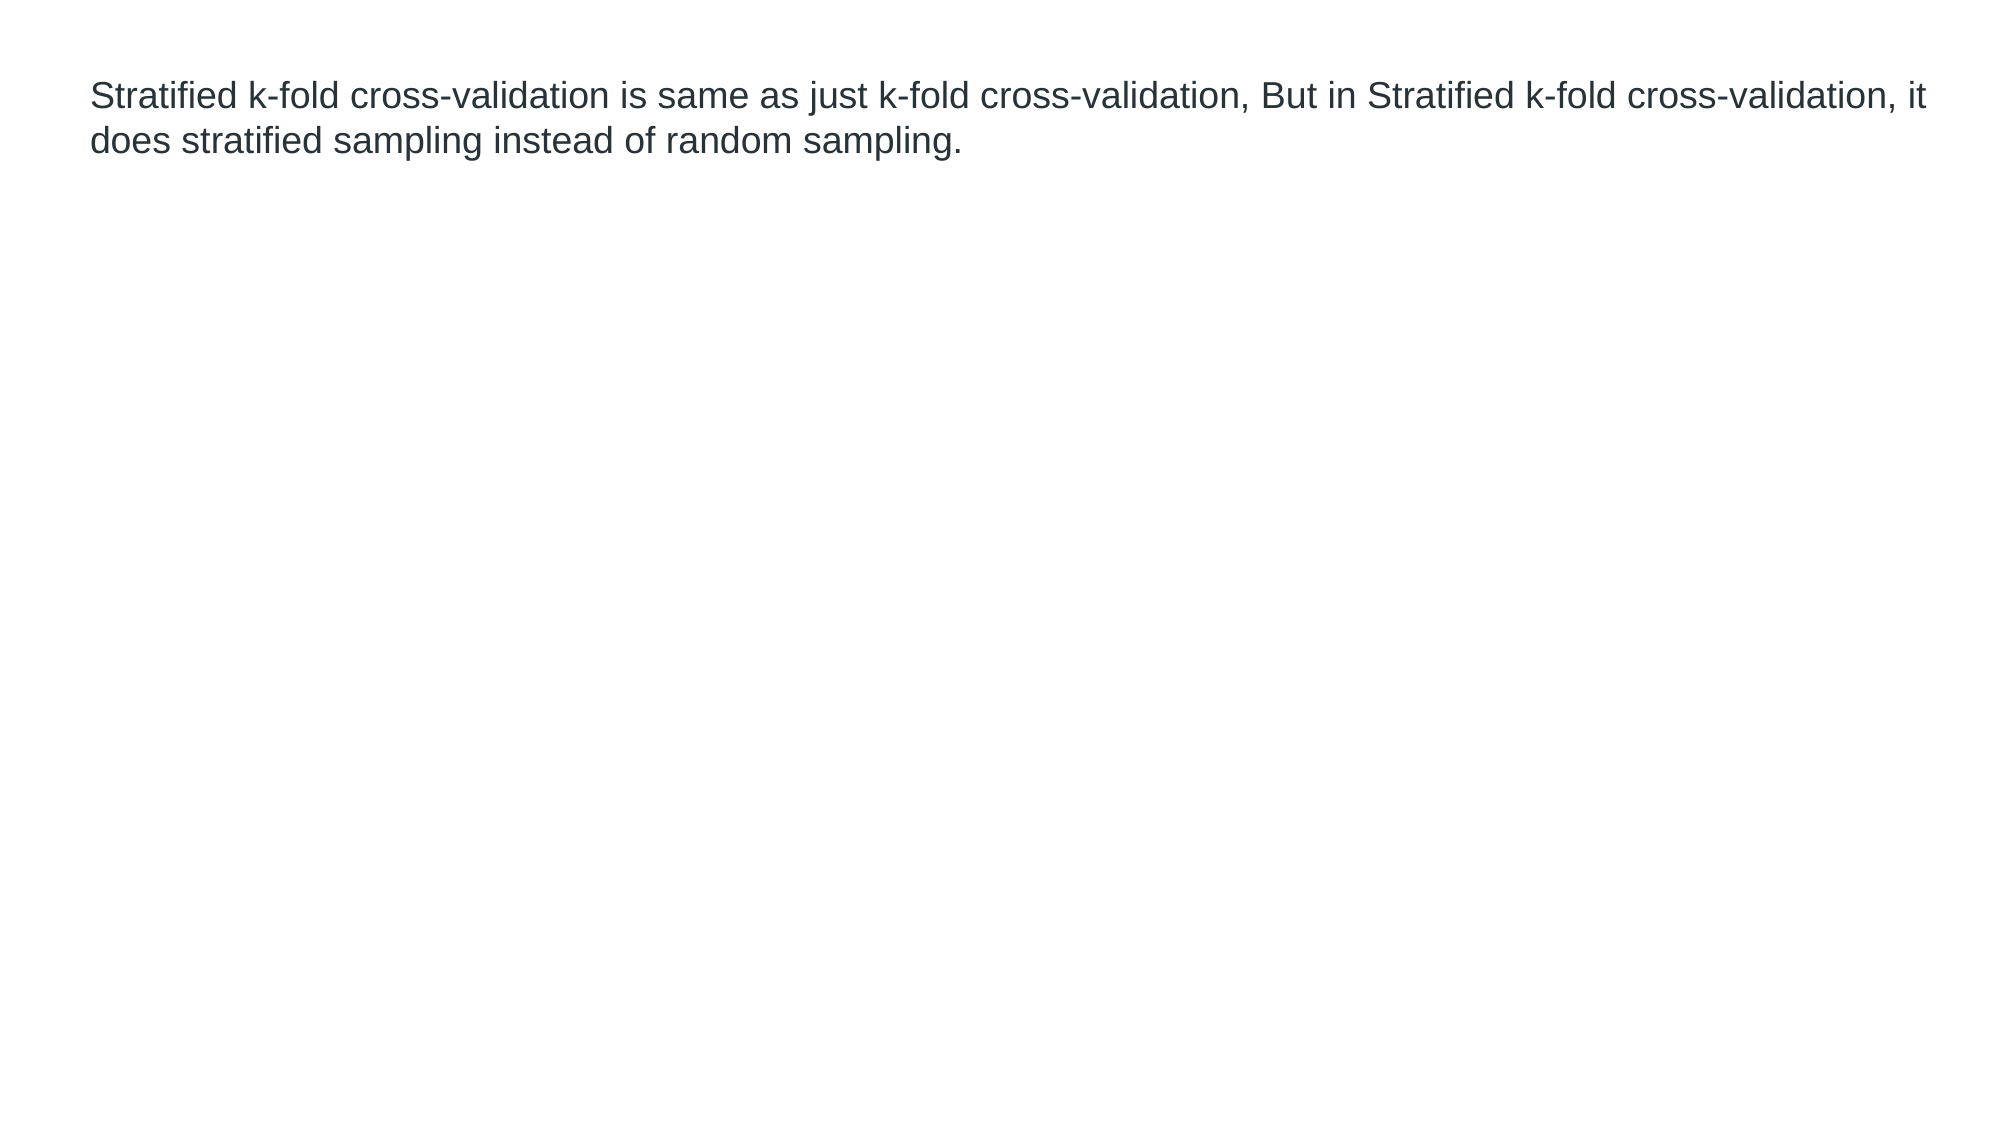

Stratified k-fold cross-validation is same as just k-fold cross-validation, But in Stratified k-fold cross-validation, it does stratified sampling instead of random sampling.